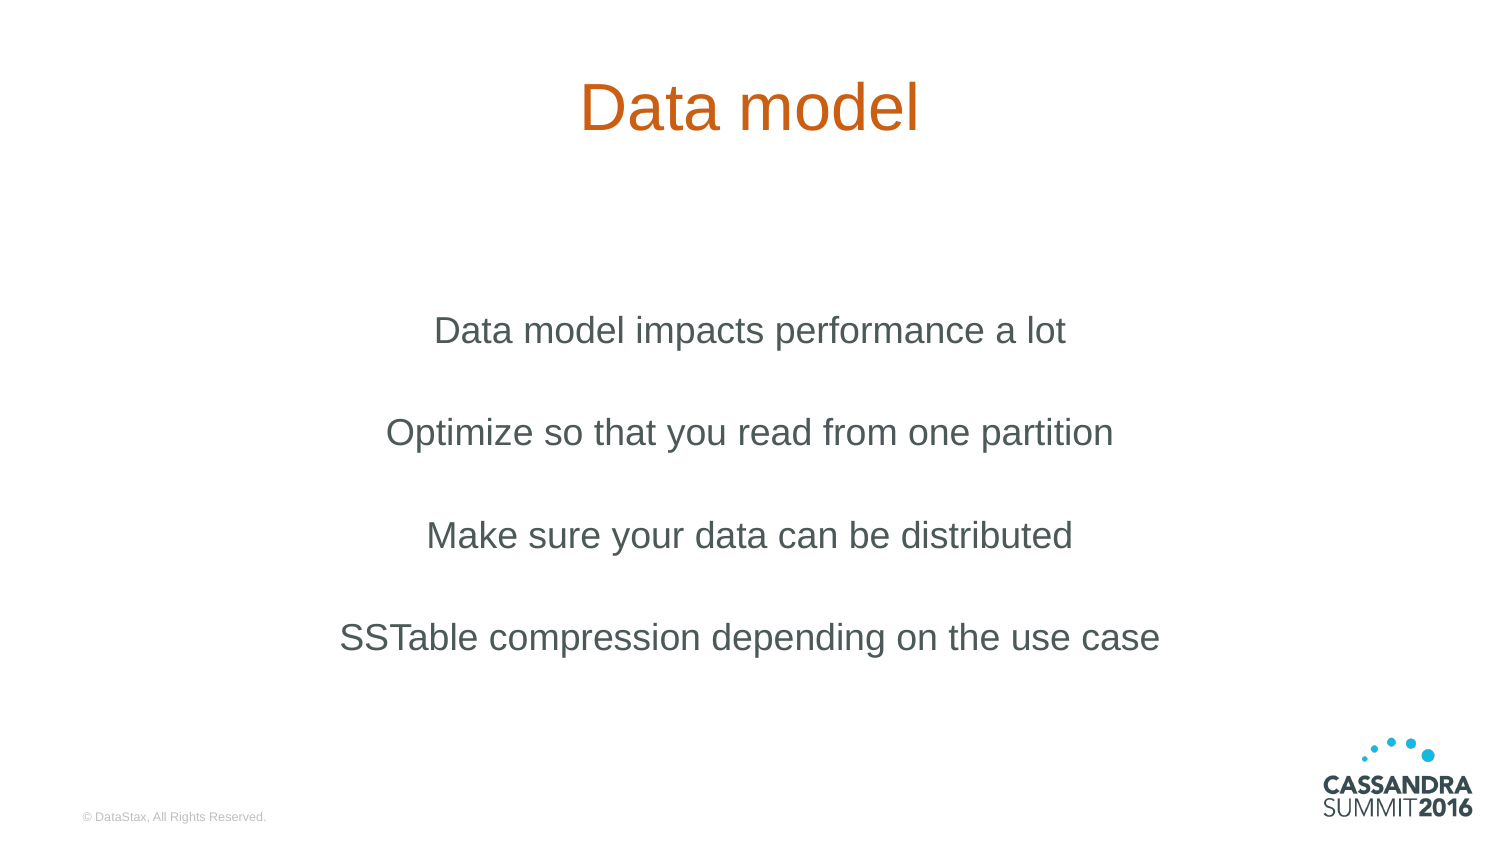

# Data model
Data model impacts performance a lot
Optimize so that you read from one partition
Make sure your data can be distributed
SSTable compression depending on the use case
© DataStax, All Rights Reserved.
16